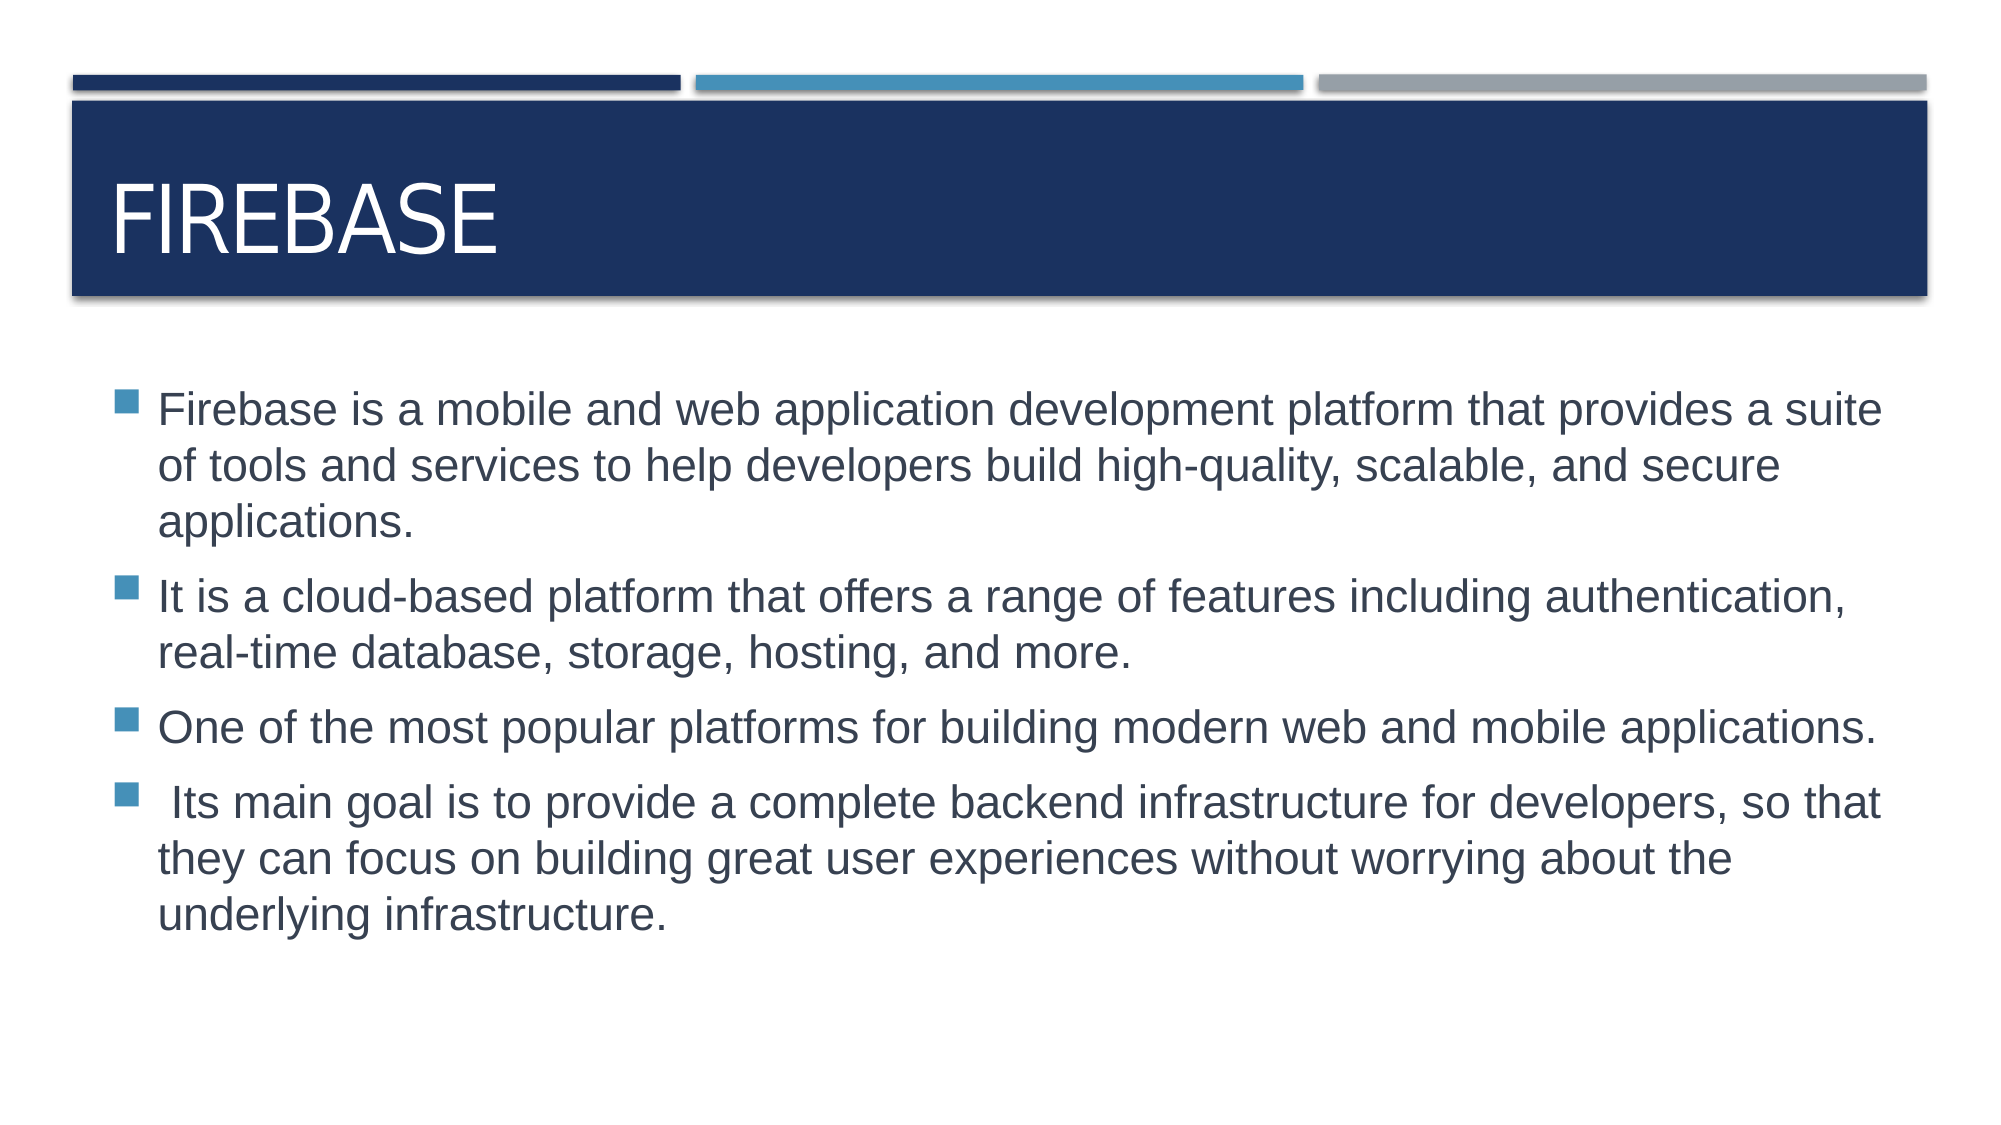

# Firebase
Firebase is a mobile and web application development platform that provides a suite of tools and services to help developers build high-quality, scalable, and secure applications.
It is a cloud-based platform that offers a range of features including authentication, real-time database, storage, hosting, and more.
One of the most popular platforms for building modern web and mobile applications.
 Its main goal is to provide a complete backend infrastructure for developers, so that they can focus on building great user experiences without worrying about the underlying infrastructure.